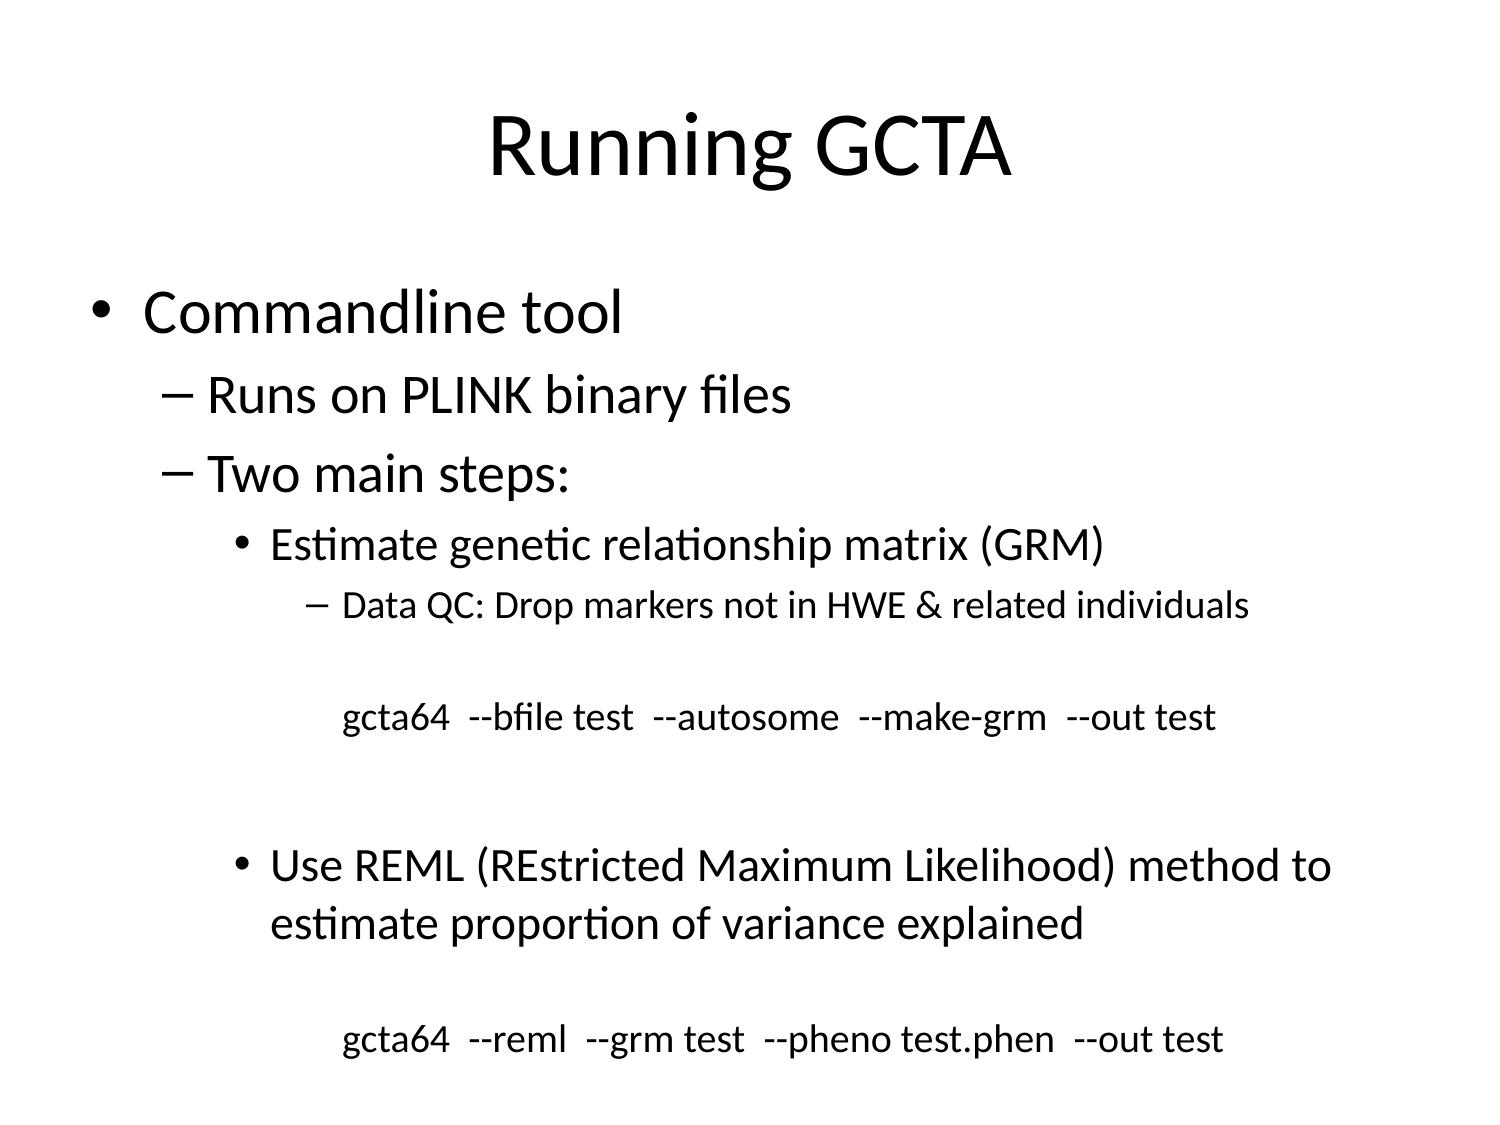

# Running GCTA
Commandline tool
Runs on PLINK binary files
Two main steps:
Estimate genetic relationship matrix (GRM)
Data QC: Drop markers not in HWE & related individuals

    gcta64  --bfile test  --autosome  --make-grm  --out test

Use REML (REstricted Maximum Likelihood) method to estimate proportion of variance explained

    gcta64  --reml  --grm test  --pheno test.phen  --out test